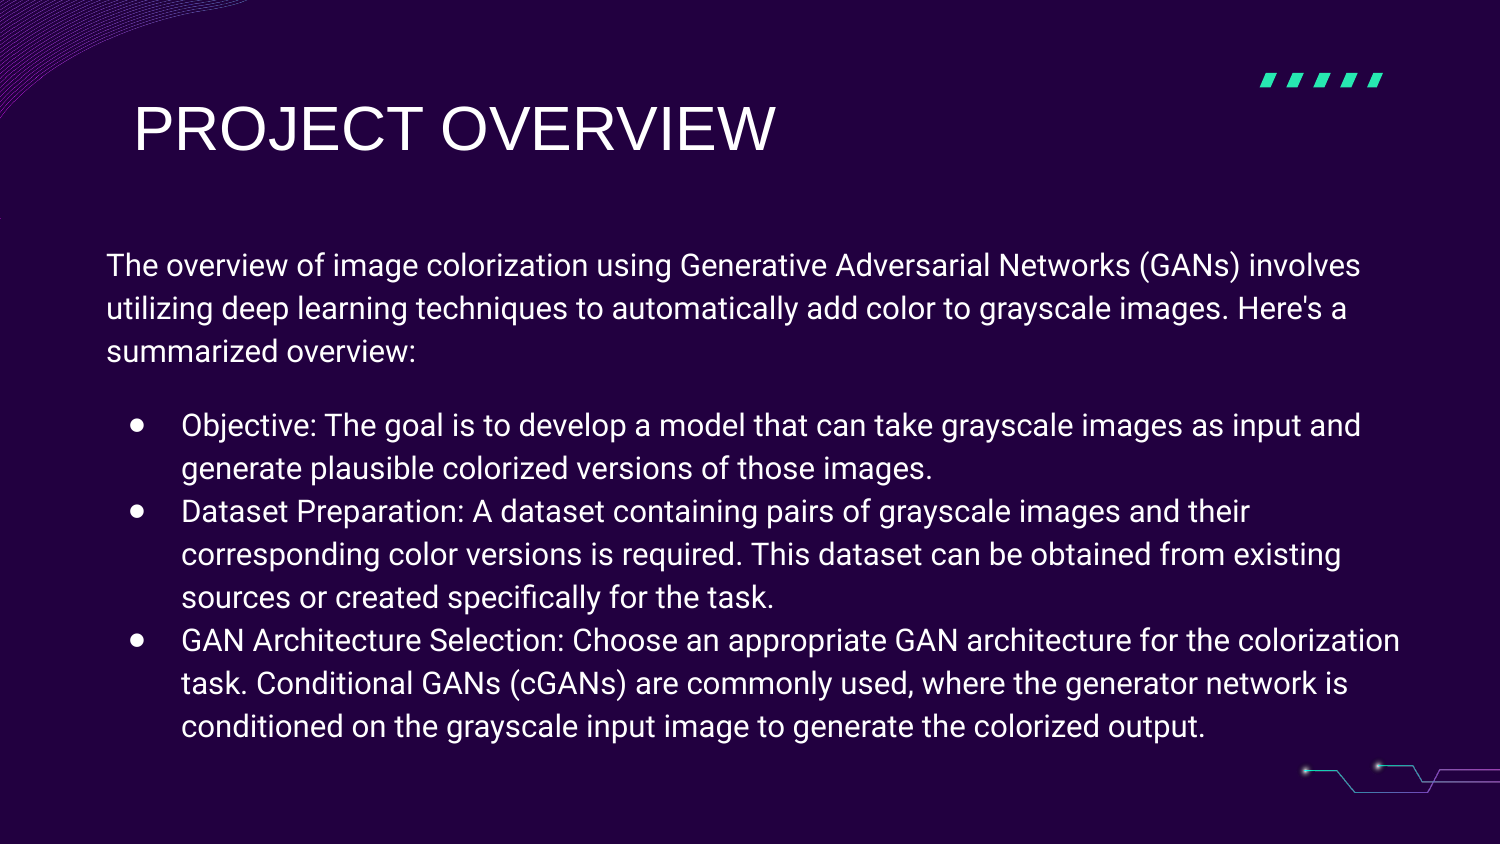

# PROJECT OVERVIEW
The overview of image colorization using Generative Adversarial Networks (GANs) involves utilizing deep learning techniques to automatically add color to grayscale images. Here's a summarized overview:
Objective: The goal is to develop a model that can take grayscale images as input and generate plausible colorized versions of those images.
Dataset Preparation: A dataset containing pairs of grayscale images and their corresponding color versions is required. This dataset can be obtained from existing sources or created specifically for the task.
GAN Architecture Selection: Choose an appropriate GAN architecture for the colorization task. Conditional GANs (cGANs) are commonly used, where the generator network is conditioned on the grayscale input image to generate the colorized output.